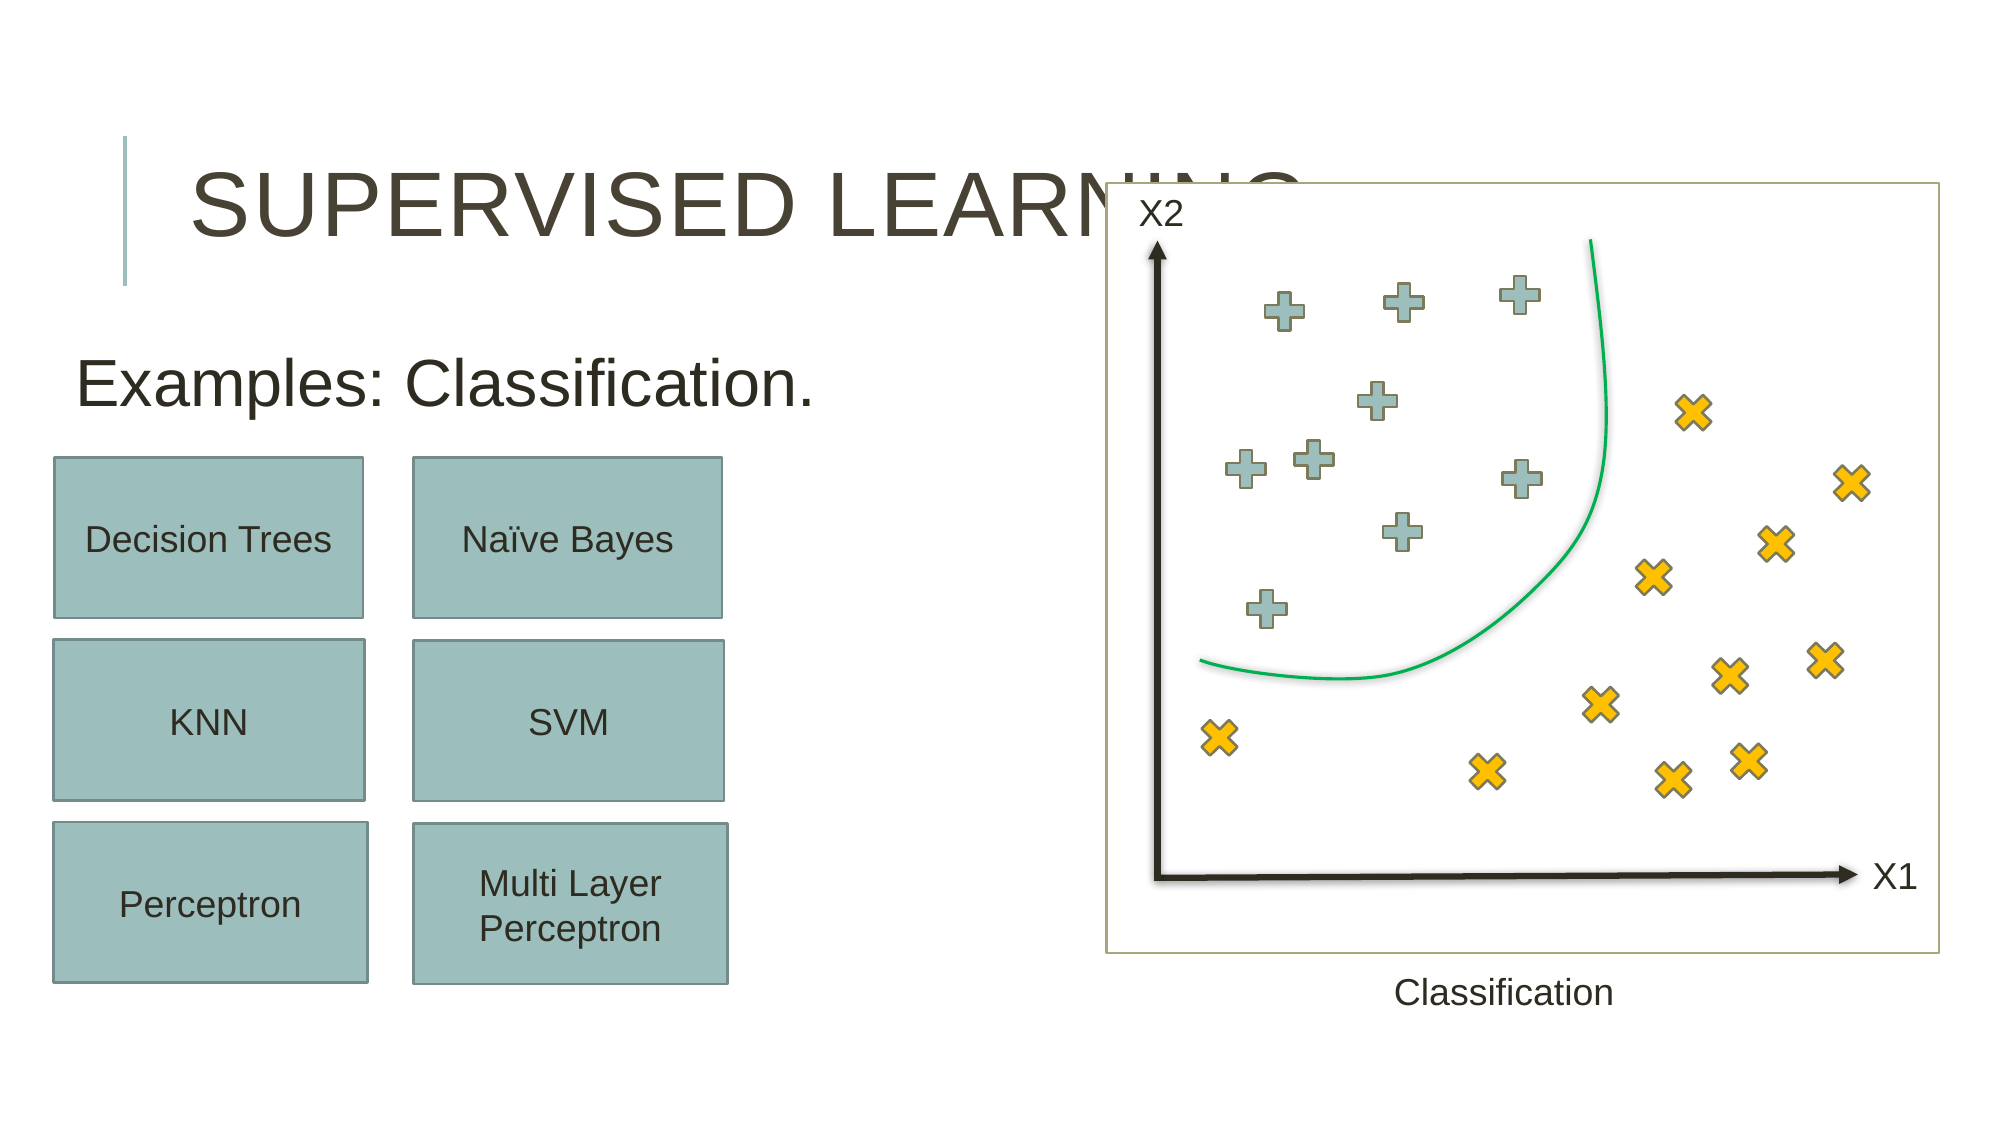

# Supervised Learning
X2

X1
Classification

Examples: Classification.
Naïve Bayes
Decision Trees
KNN
SVM
Perceptron
Multi Layer Perceptron